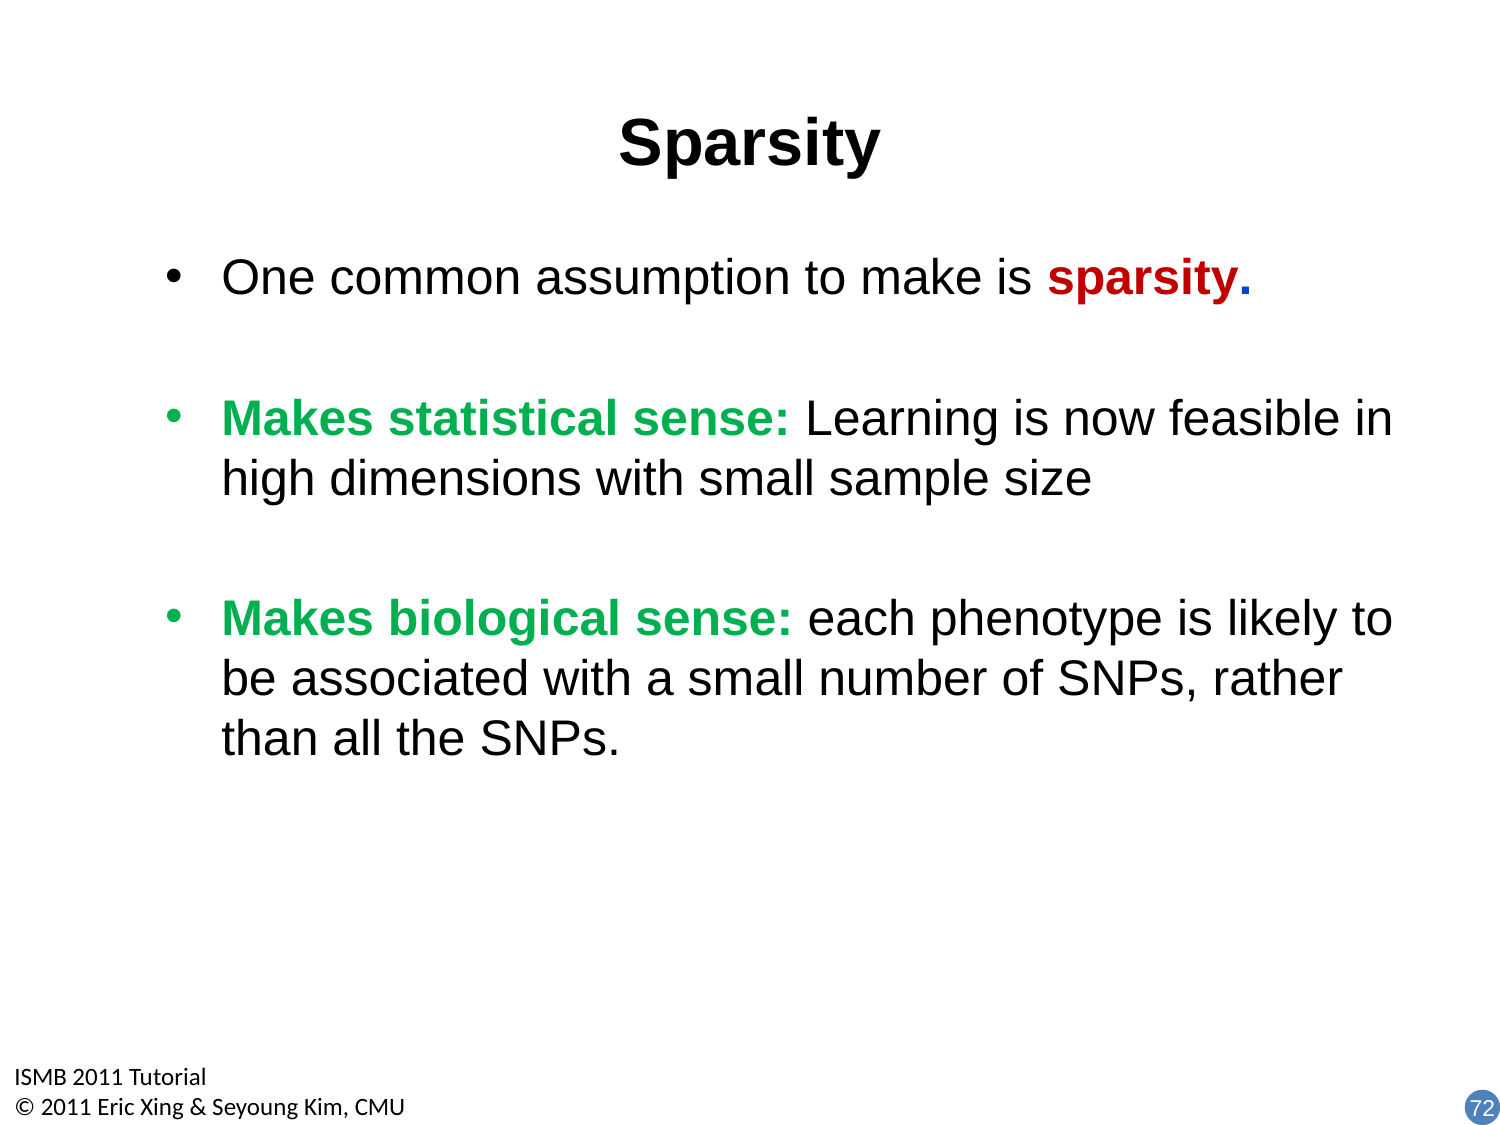

Sparsity
One common assumption to make is sparsity.

Makes statistical sense: Learning is now feasible in high dimensions with small sample size

Makes biological sense: each phenotype is likely to be associated with a small number of SNPs, rather than all the SNPs.

72